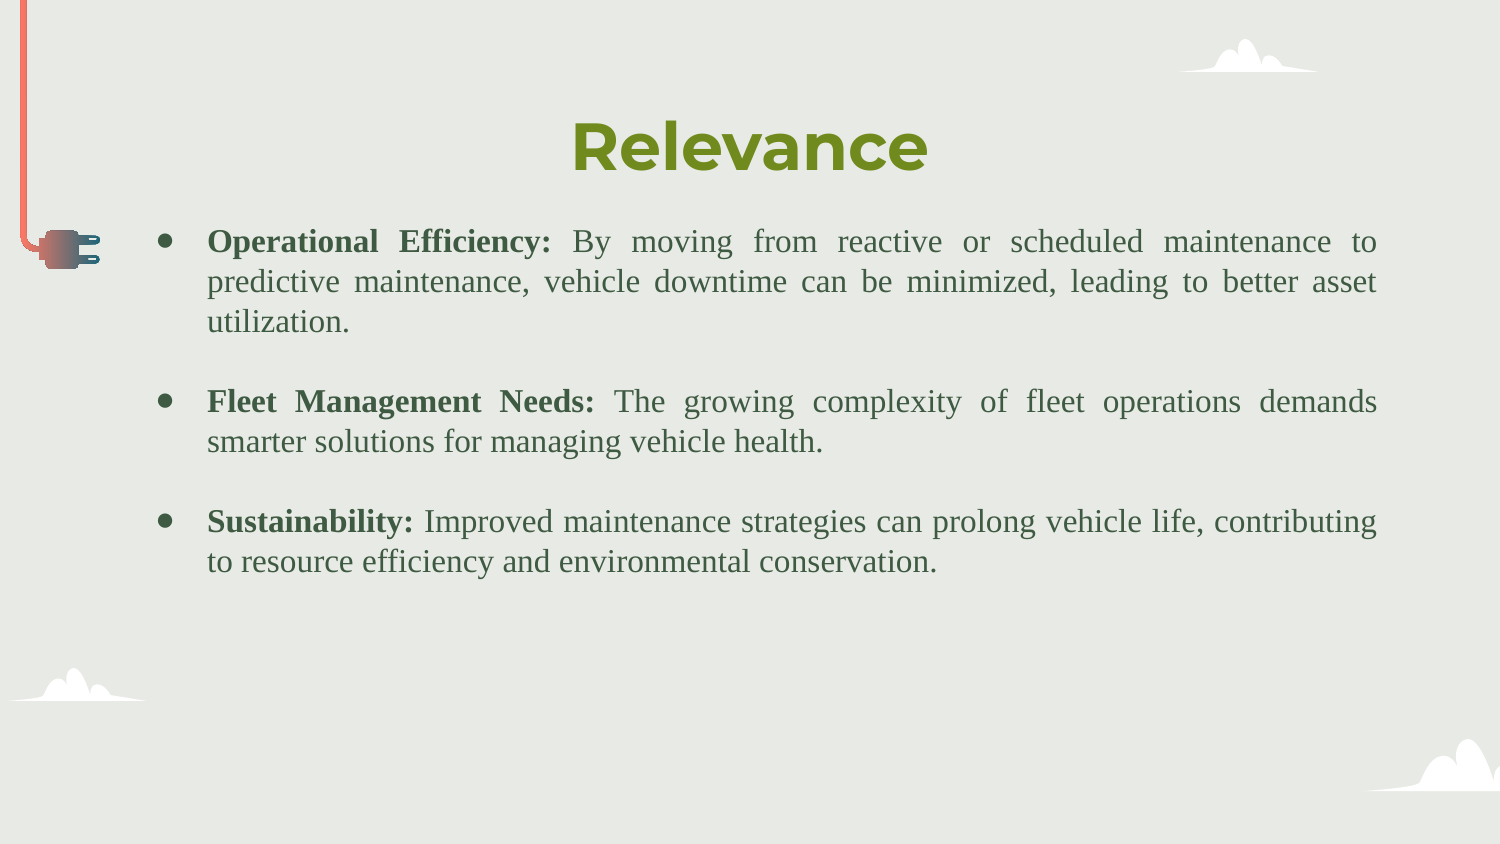

# Relevance
Operational Efficiency: By moving from reactive or scheduled maintenance to predictive maintenance, vehicle downtime can be minimized, leading to better asset utilization.

Fleet Management Needs: The growing complexity of fleet operations demands smarter solutions for managing vehicle health.

Sustainability: Improved maintenance strategies can prolong vehicle life, contributing to resource efficiency and environmental conservation.